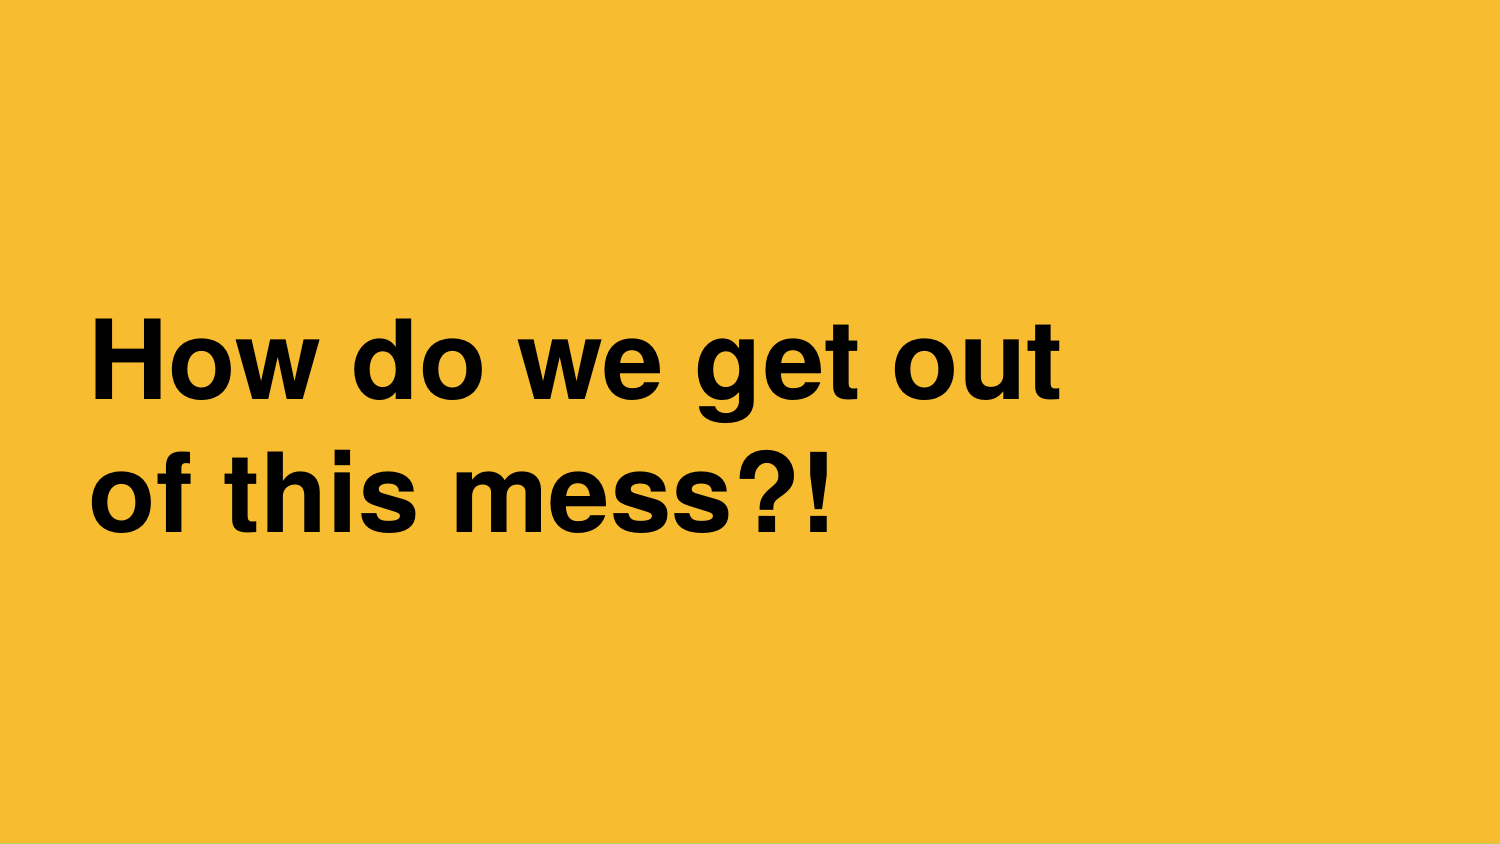

# How do we get out
of this mess?!